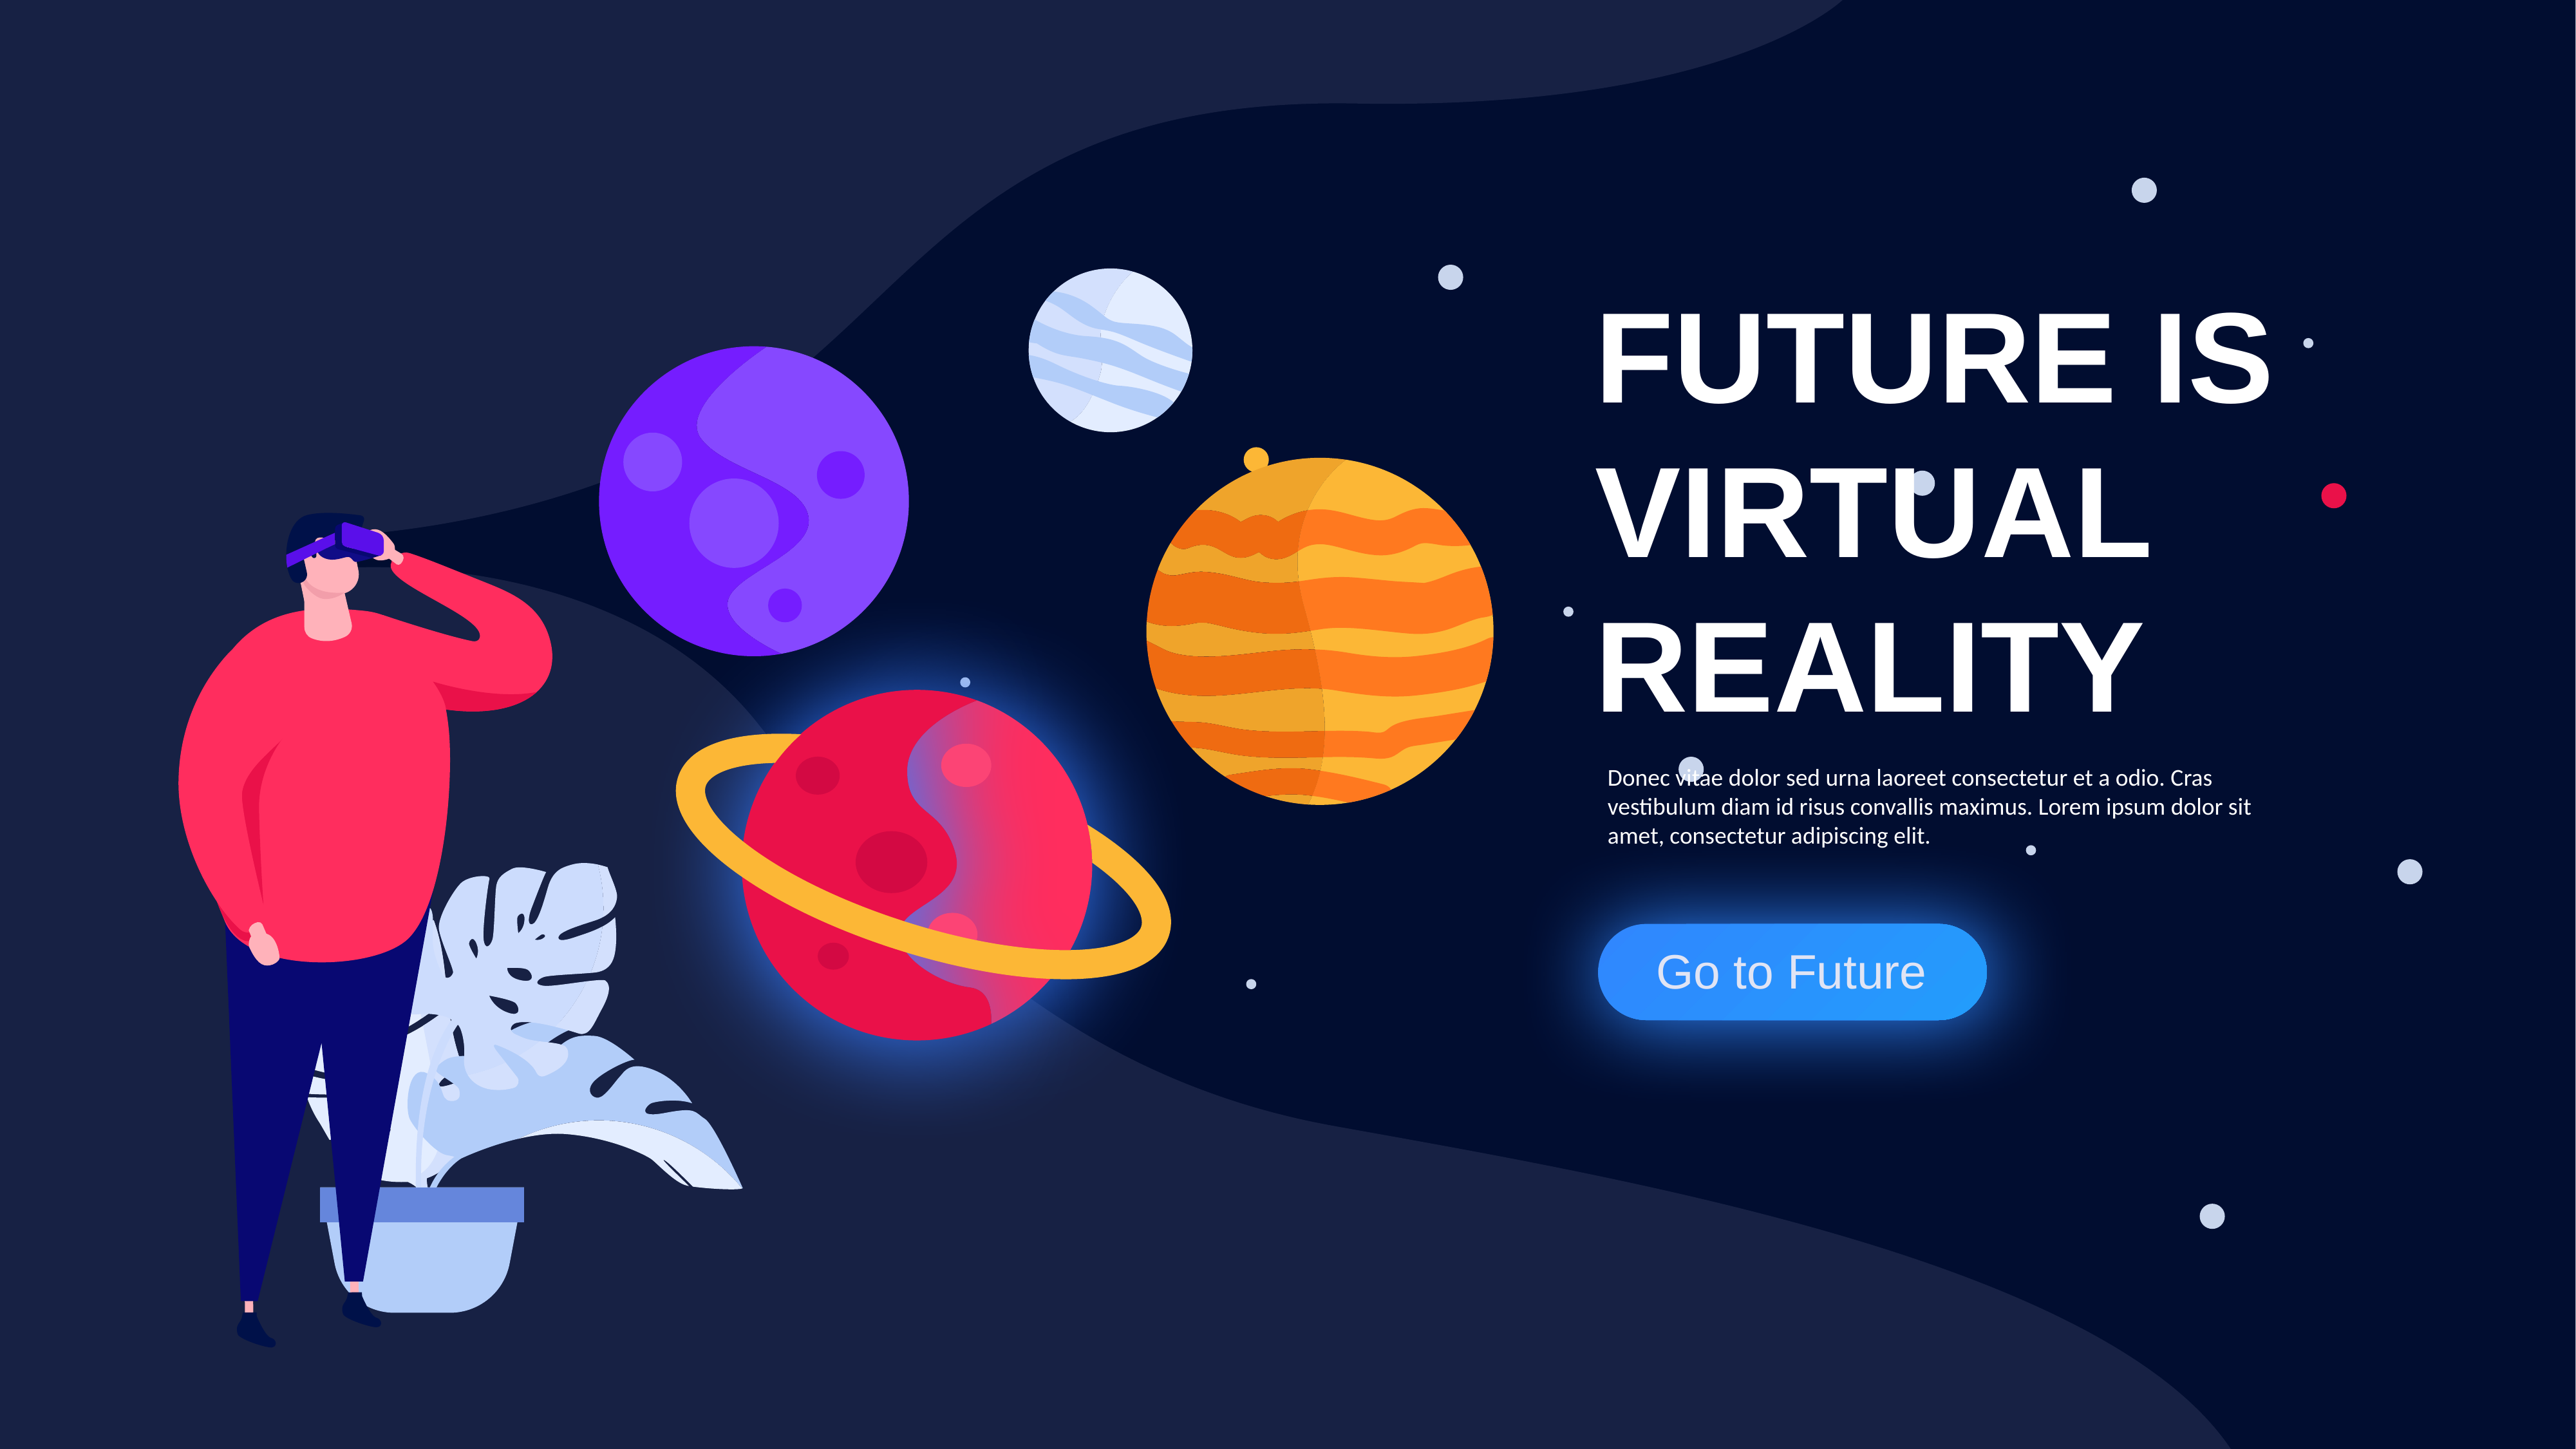

FUTURE IS
VIRTUAL REALITY

Donec vitae dolor sed urna laoreet consectetur et a odio. Cras vestibulum diam id risus convallis maximus. Lorem ipsum dolor sit amet, consectetur adipiscing elit.

Go to Future